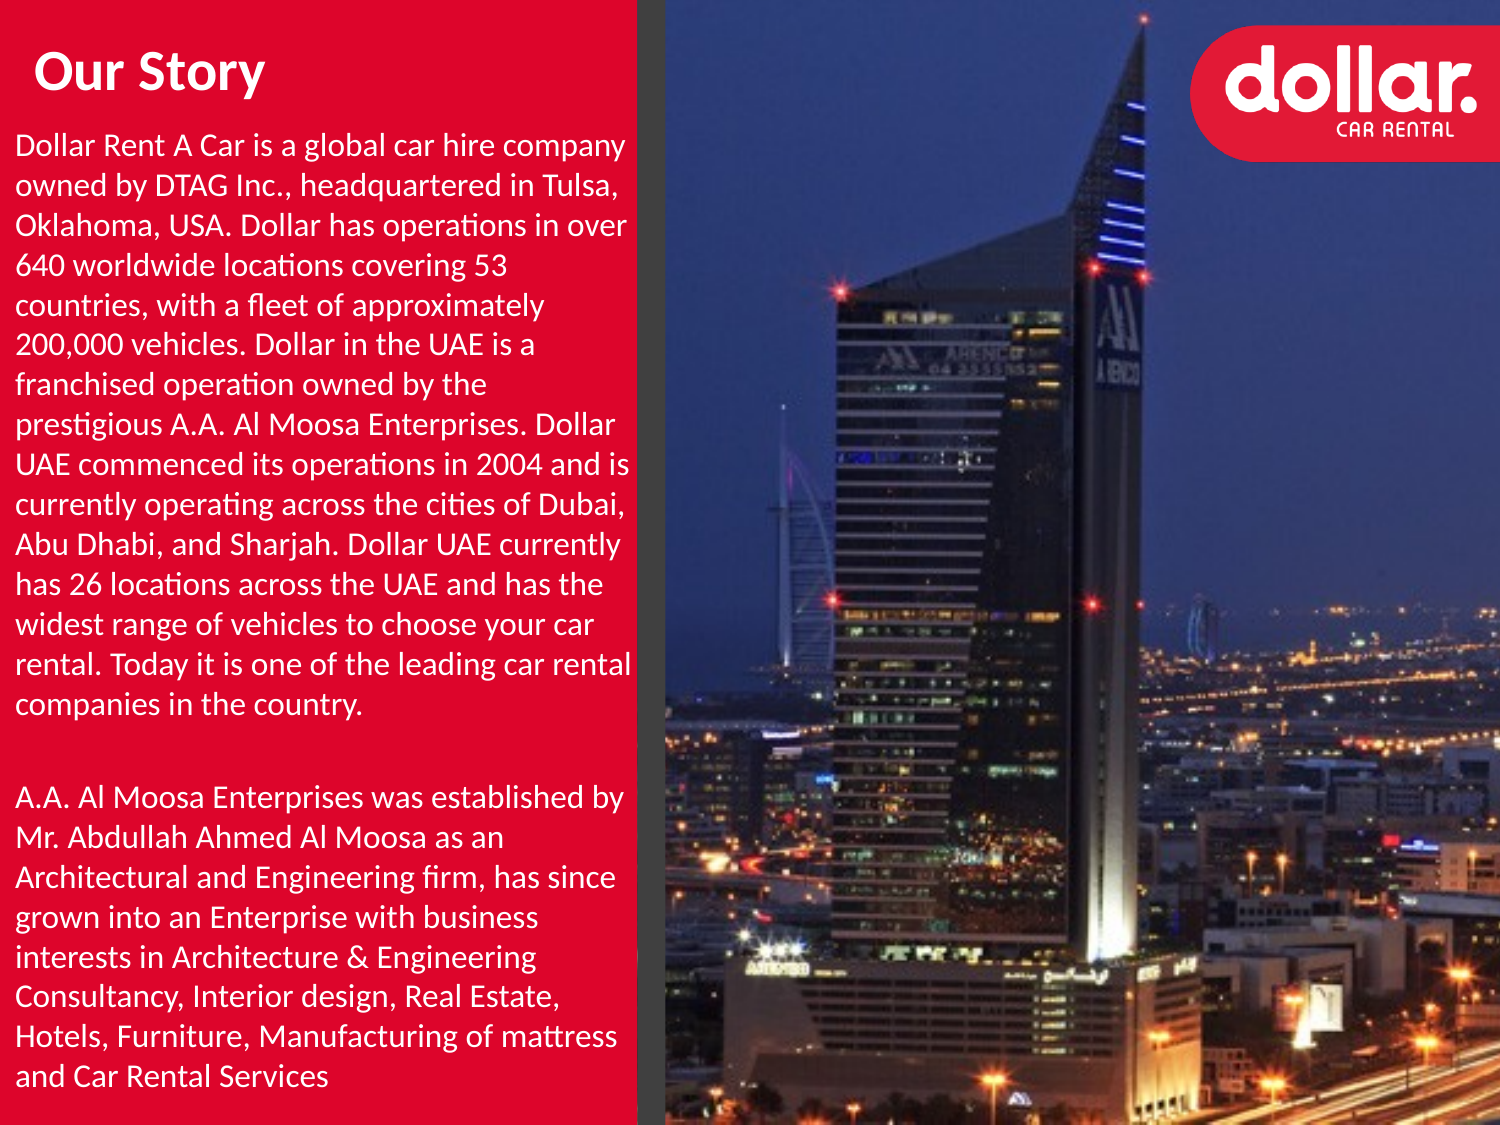

Our Story
Dollar Rent A Car is a global car hire company owned by DTAG Inc., headquartered in Tulsa, Oklahoma, USA. Dollar has operations in over 640 worldwide locations covering 53 countries, with a fleet of approximately 200,000 vehicles. Dollar in the UAE is a franchised operation owned by the prestigious A.A. Al Moosa Enterprises. Dollar UAE commenced its operations in 2004 and is currently operating across the cities of Dubai, Abu Dhabi, and Sharjah. Dollar UAE currently has 26 locations across the UAE and has the widest range of vehicles to choose your car rental. Today it is one of the leading car rental companies in the country.

A.A. Al Moosa Enterprises was established by Mr. Abdullah Ahmed Al Moosa as an Architectural and Engineering firm, has since grown into an Enterprise with business interests in Architecture & Engineering Consultancy, Interior design, Real Estate, Hotels, Furniture, Manufacturing of mattress and Car Rental Services